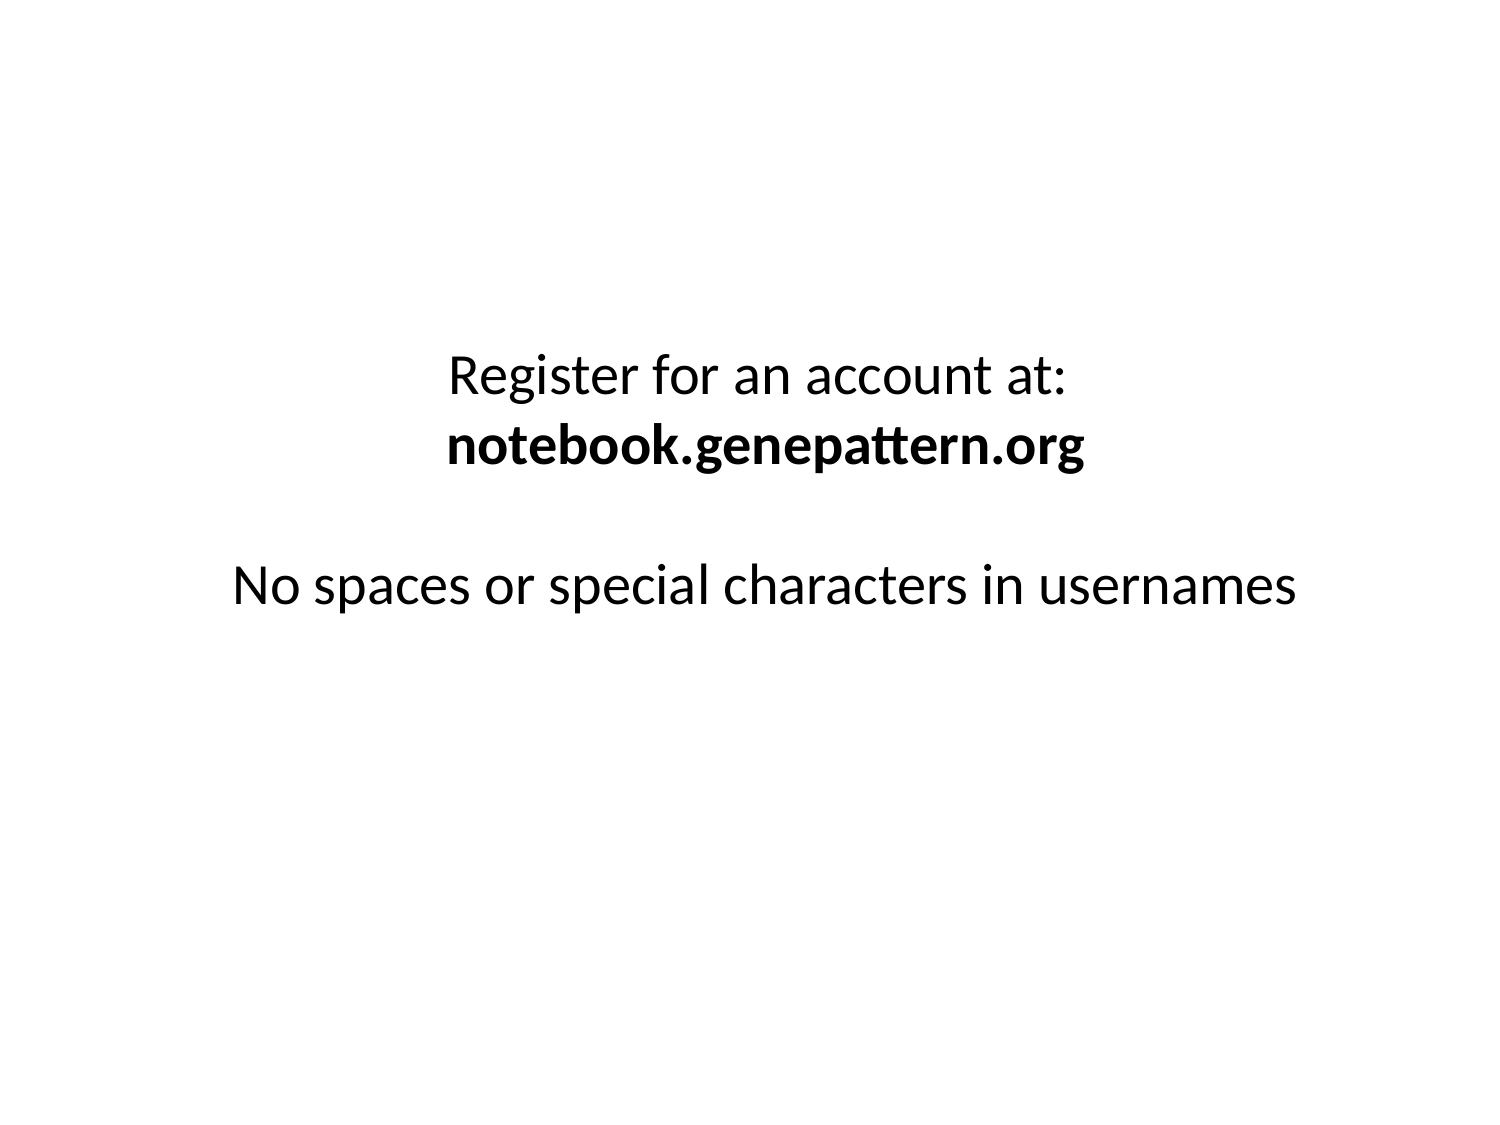

Register for an account at:
notebook.genepattern.org

No spaces or special characters in usernames